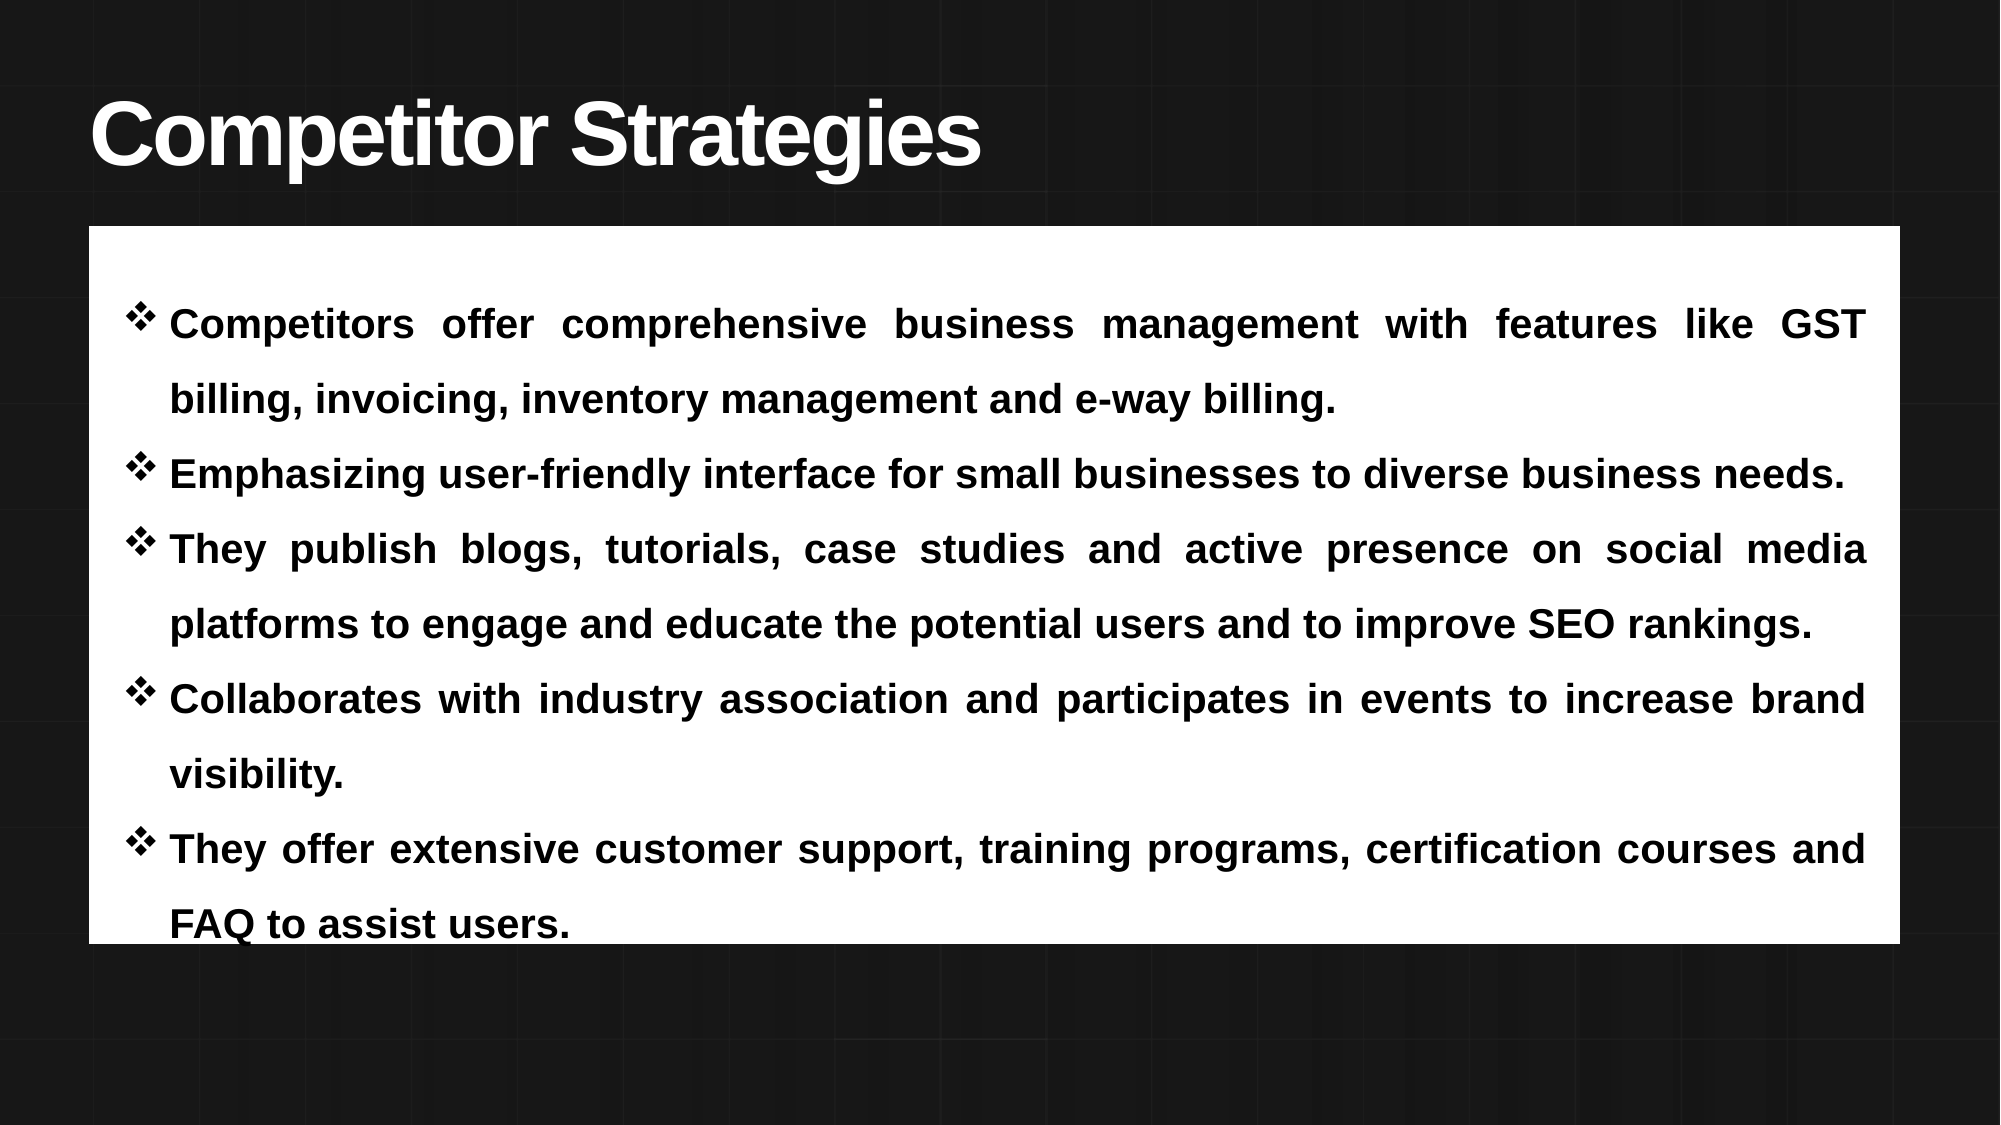

Competitor Strategies

Competitors offer comprehensive business management with features like GST billing, invoicing, inventory management and e-way billing.
Emphasizing user-friendly interface for small businesses to diverse business needs.
They publish blogs, tutorials, case studies and active presence on social media platforms to engage and educate the potential users and to improve SEO rankings.
Collaborates with industry association and participates in events to increase brand visibility.
They offer extensive customer support, training programs, certification courses and FAQ to assist users.